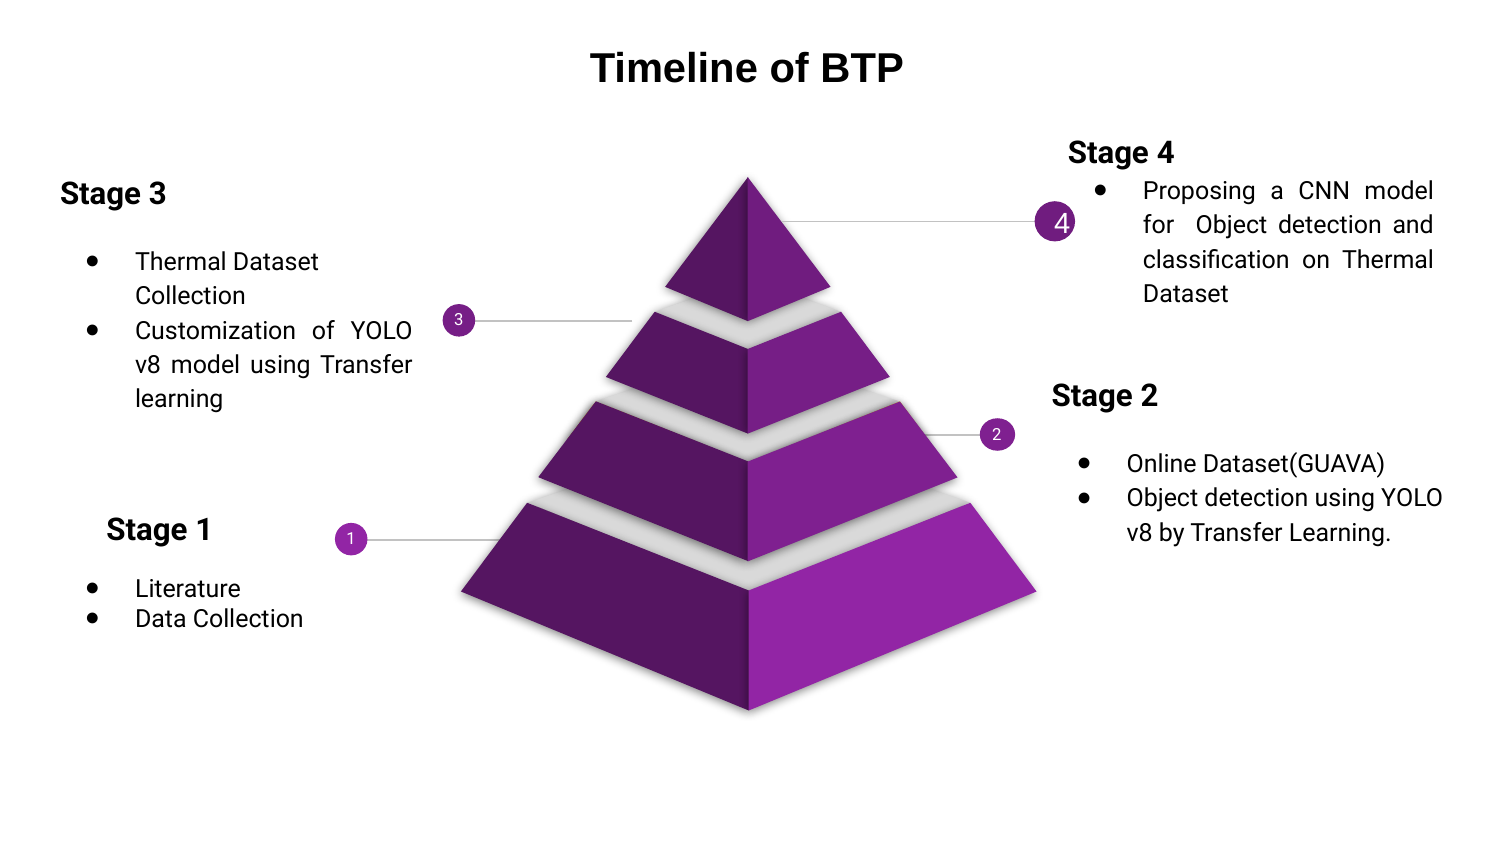

Timeline of BTP
Stage 4
Proposing a CNN model for  Object detection and classification on Thermal Dataset
4

Stage 3

Thermal Dataset Collection
Customization of YOLO v8 model using Transfer learning

3

Stage 2

Online Dataset(GUAVA)
Object detection using YOLO v8 by Transfer Learning.
2

      Stage 1

Literature
Data Collection
1